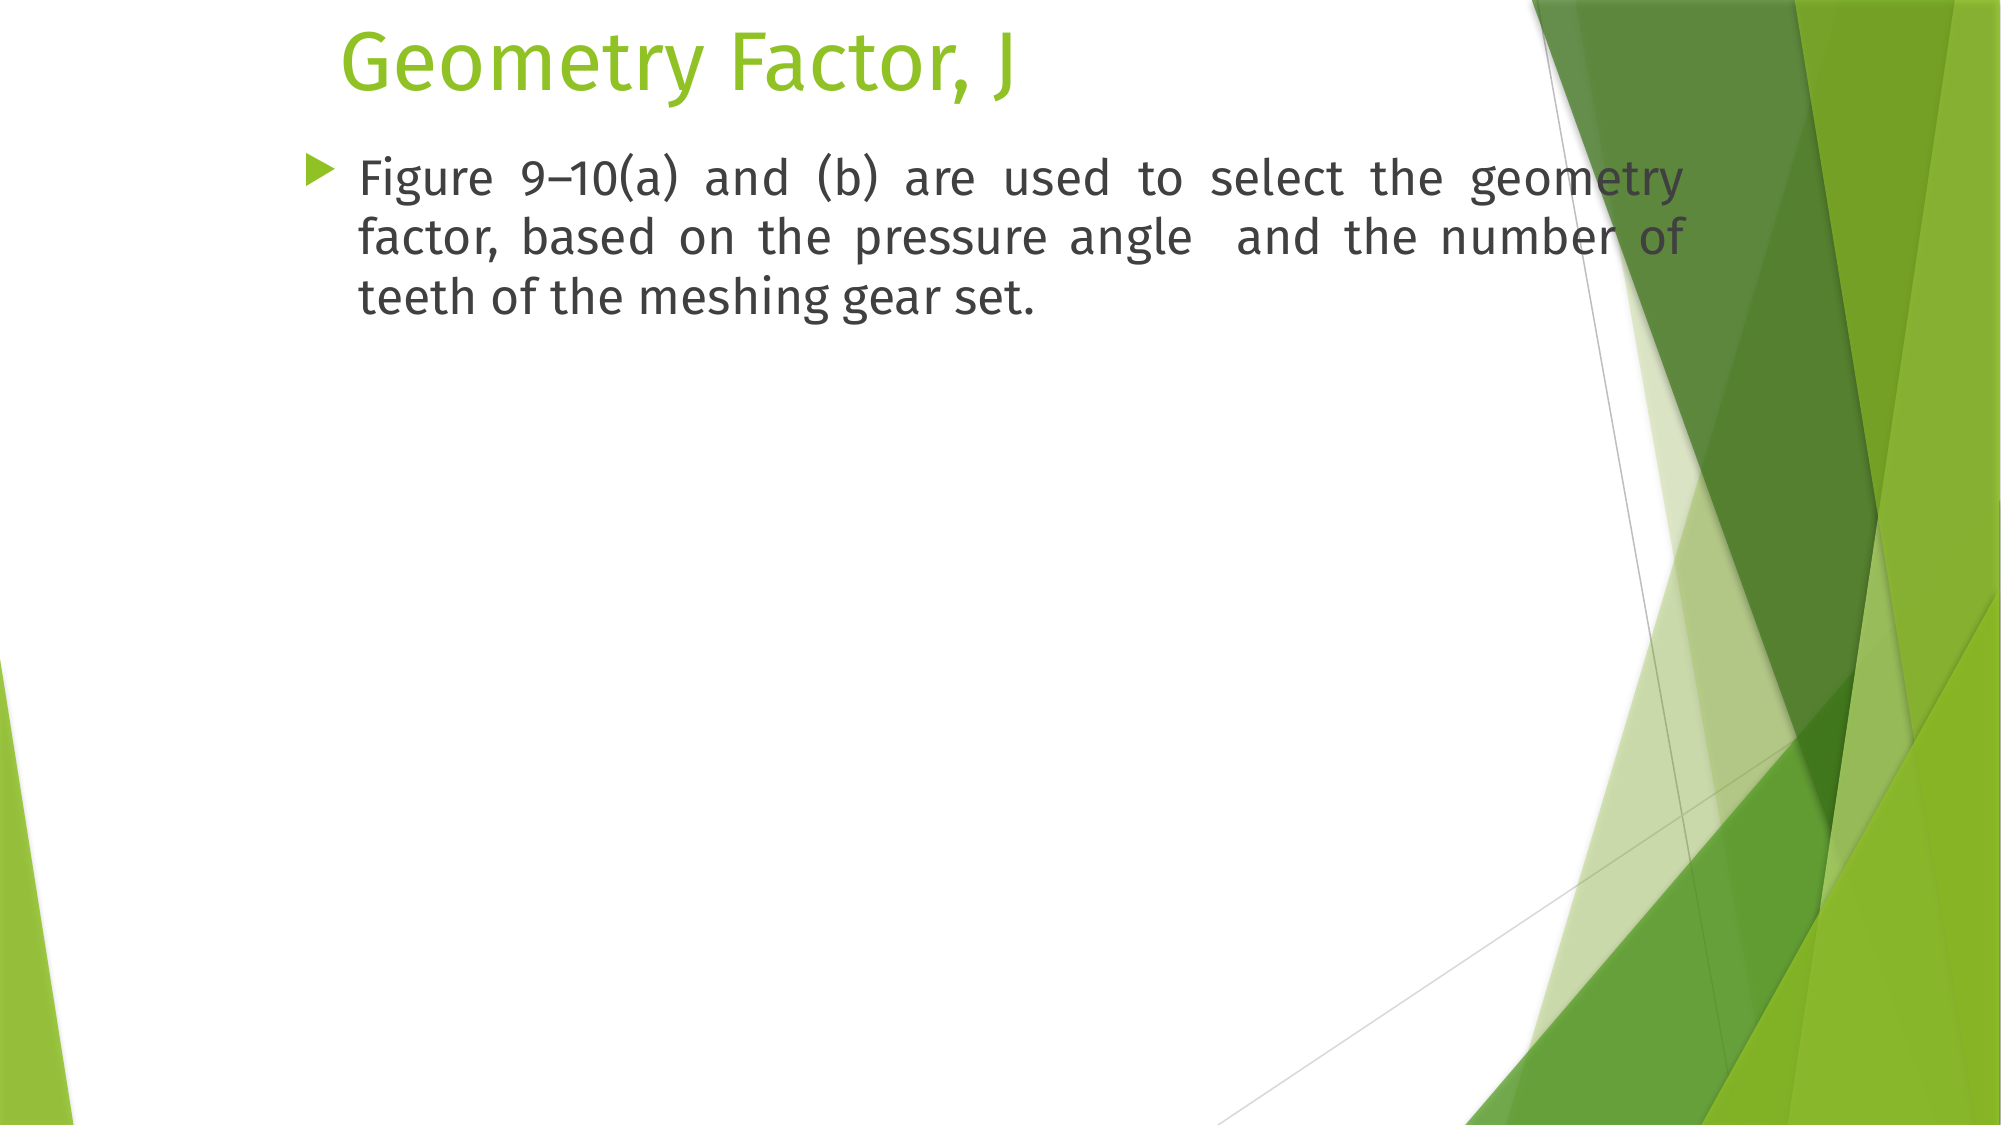

# Geometry Factor, J
Figure 9–10(a) and (b) are used to select the geometry factor, based on the pressure angle  and the number of teeth of the meshing gear set.